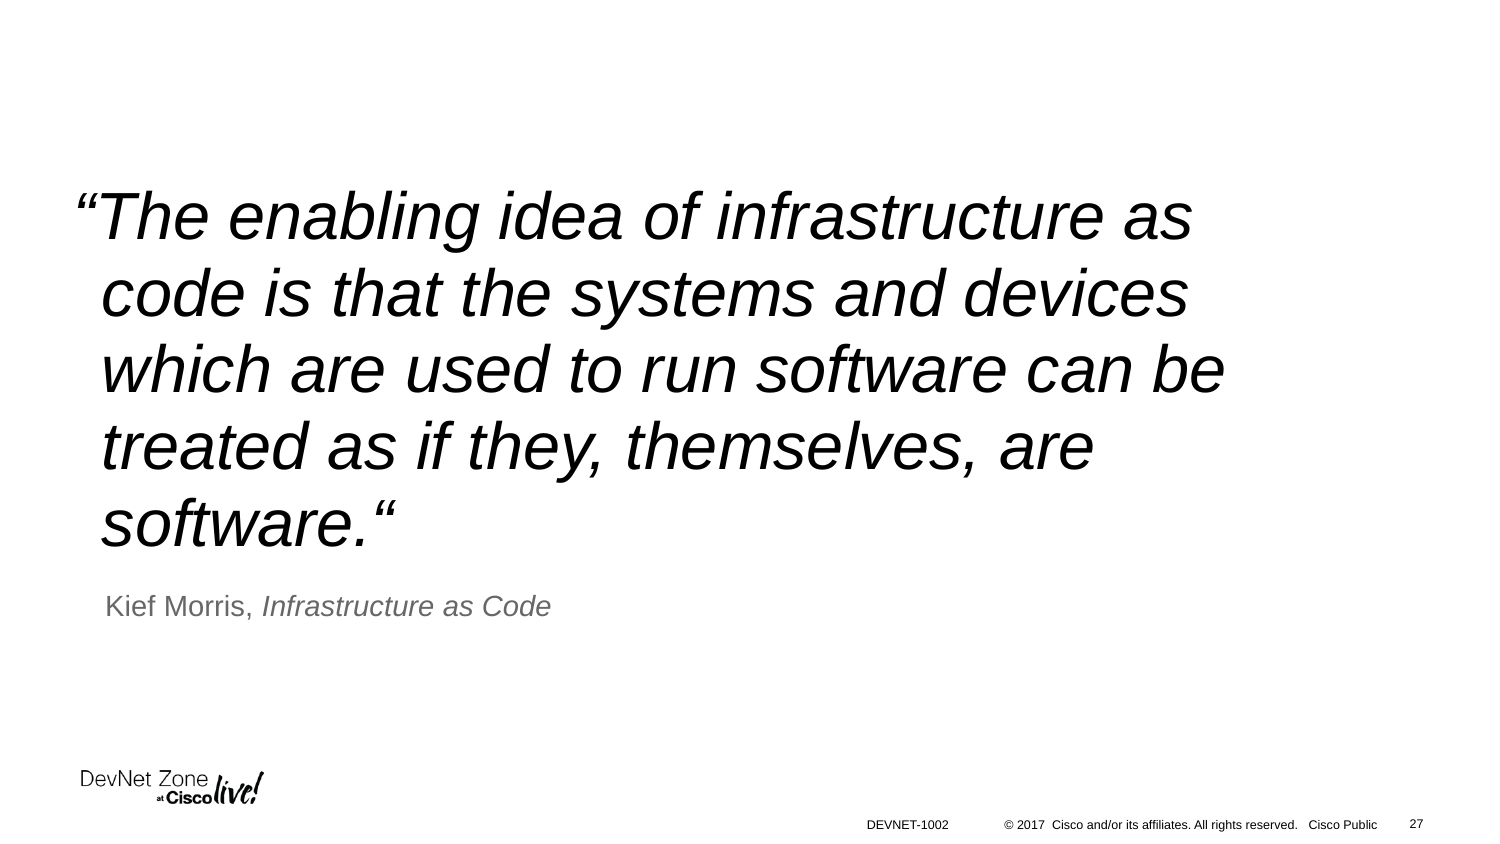

“The enabling idea of infrastructure as code is that the systems and devices which are used to run software can be treated as if they, themselves, are software.“
Kief Morris, Infrastructure as Code

27
DEVNET-1002